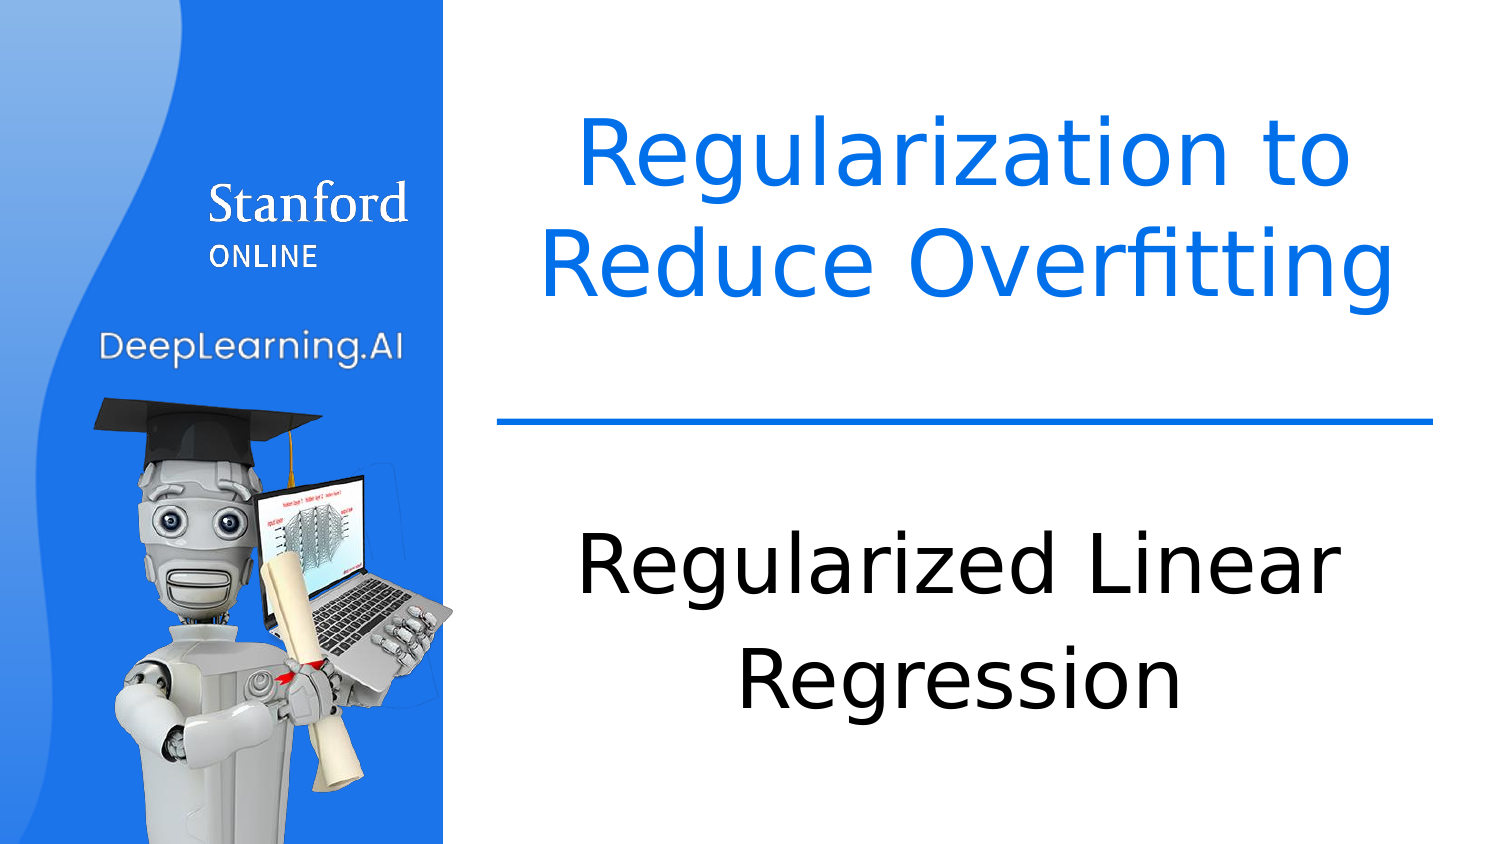

# Regularization to Reduce Overfitting
Regularized Linear Regression